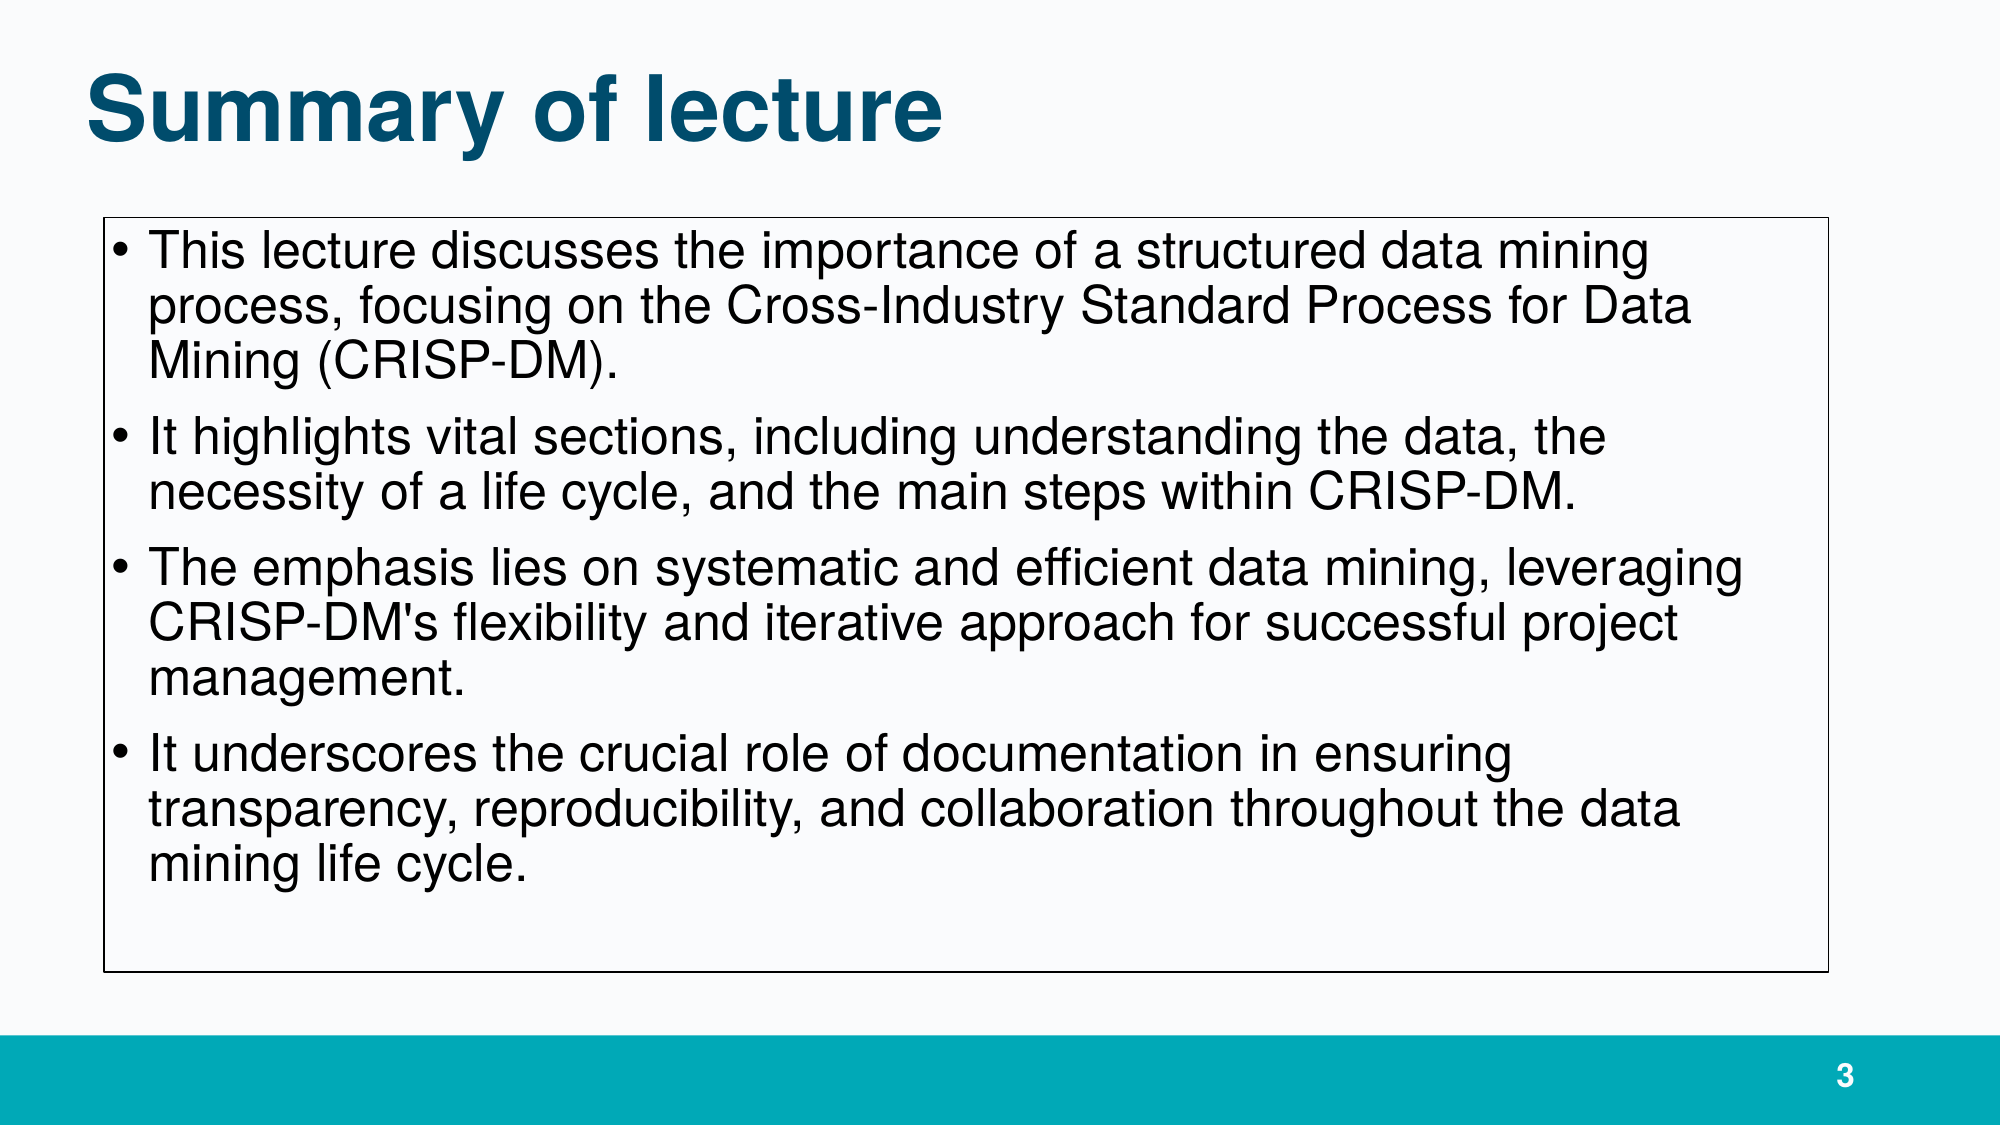

# Summary of lecture
This lecture discusses the importance of a structured data mining process, focusing on the Cross-Industry Standard Process for Data Mining (CRISP-DM).
It highlights vital sections, including understanding the data, the necessity of a life cycle, and the main steps within CRISP-DM.
The emphasis lies on systematic and efficient data mining, leveraging CRISP-DM's flexibility and iterative approach for successful project management.
It underscores the crucial role of documentation in ensuring transparency, reproducibility, and collaboration throughout the data mining life cycle.
3